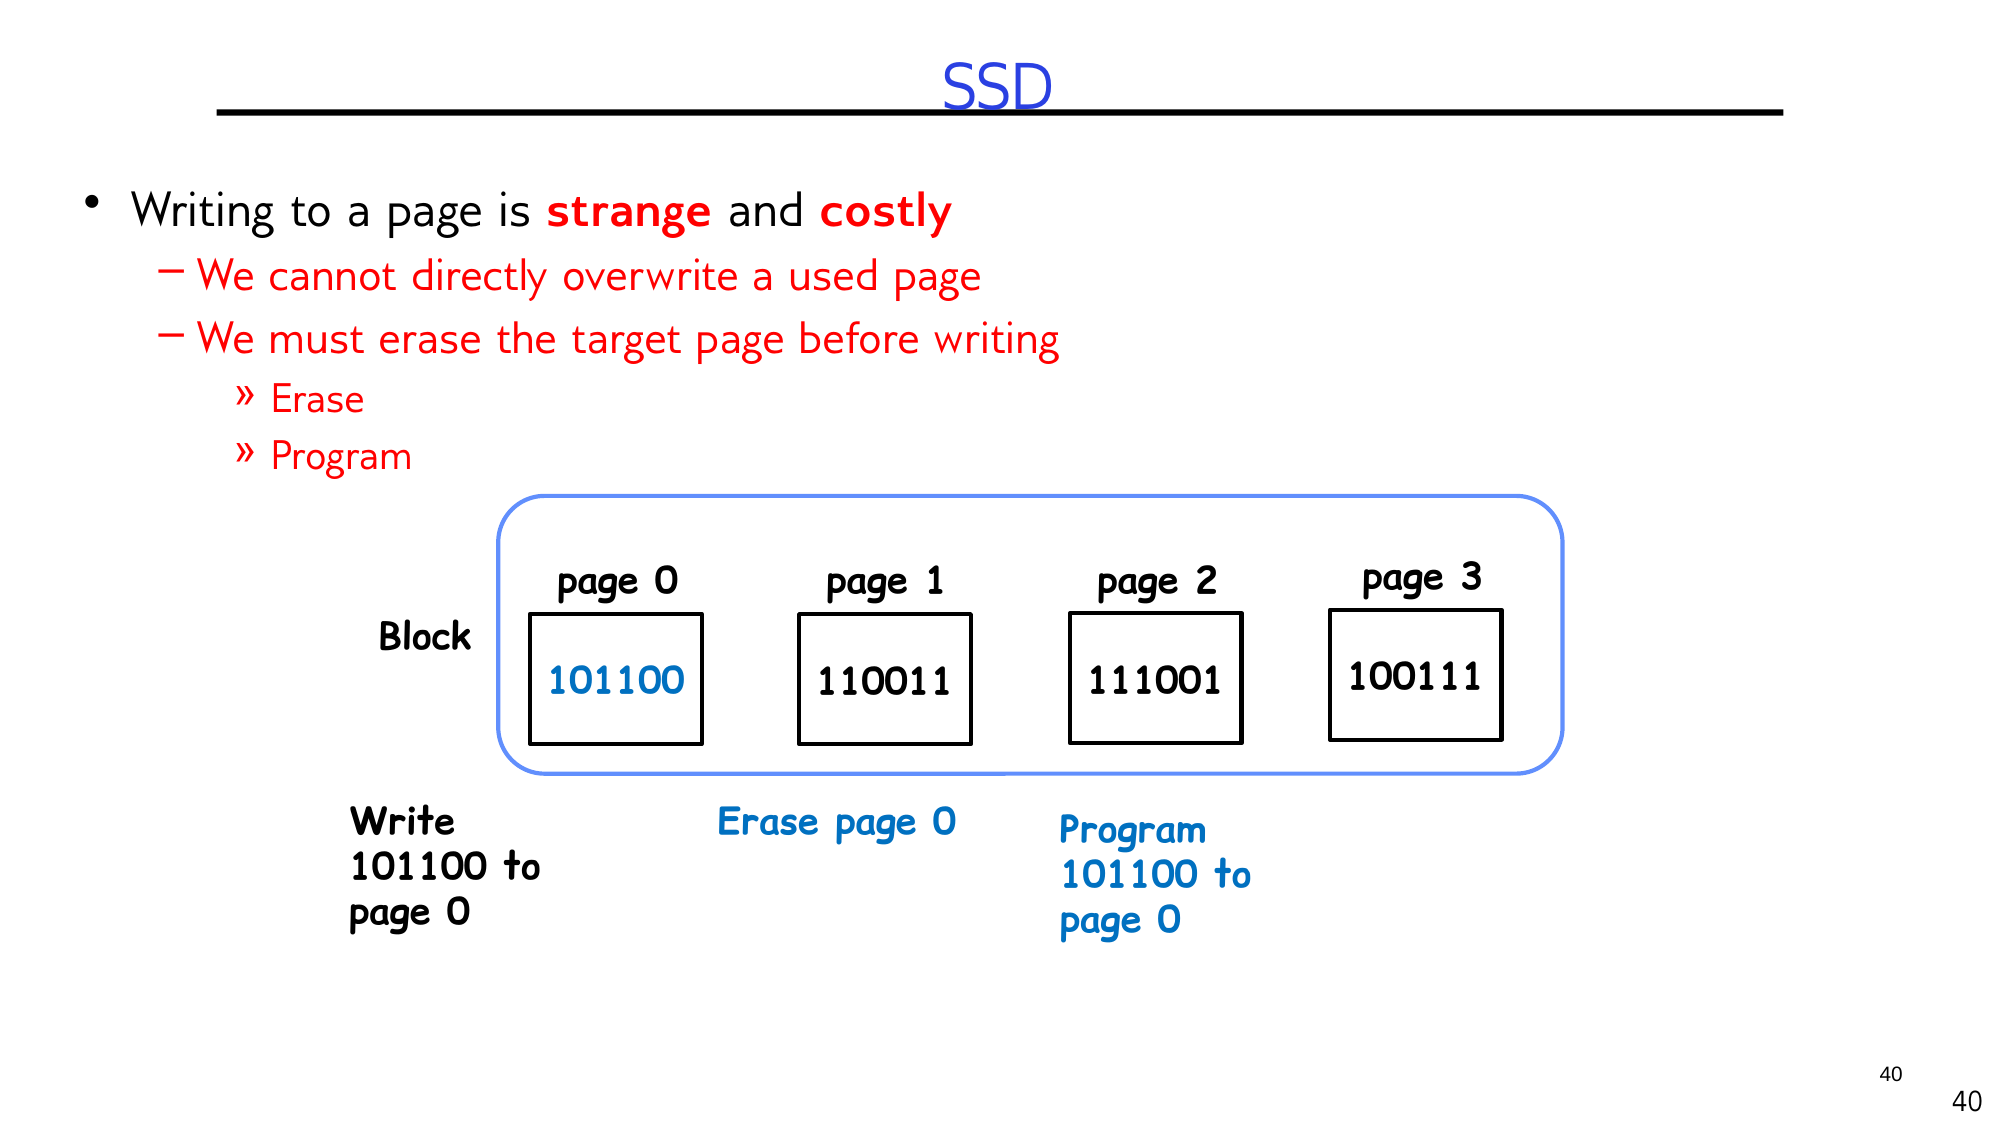

# SSD
Writing to a page is strange and costly
We cannot directly overwrite a used page
We must erase the target page before writing
Erase
Program

page 3
page 2
page 1
page 0
Block
100111
111001
101100
110011
Erase page 0
Write 101100 to page 0
Program 101100 to page 0